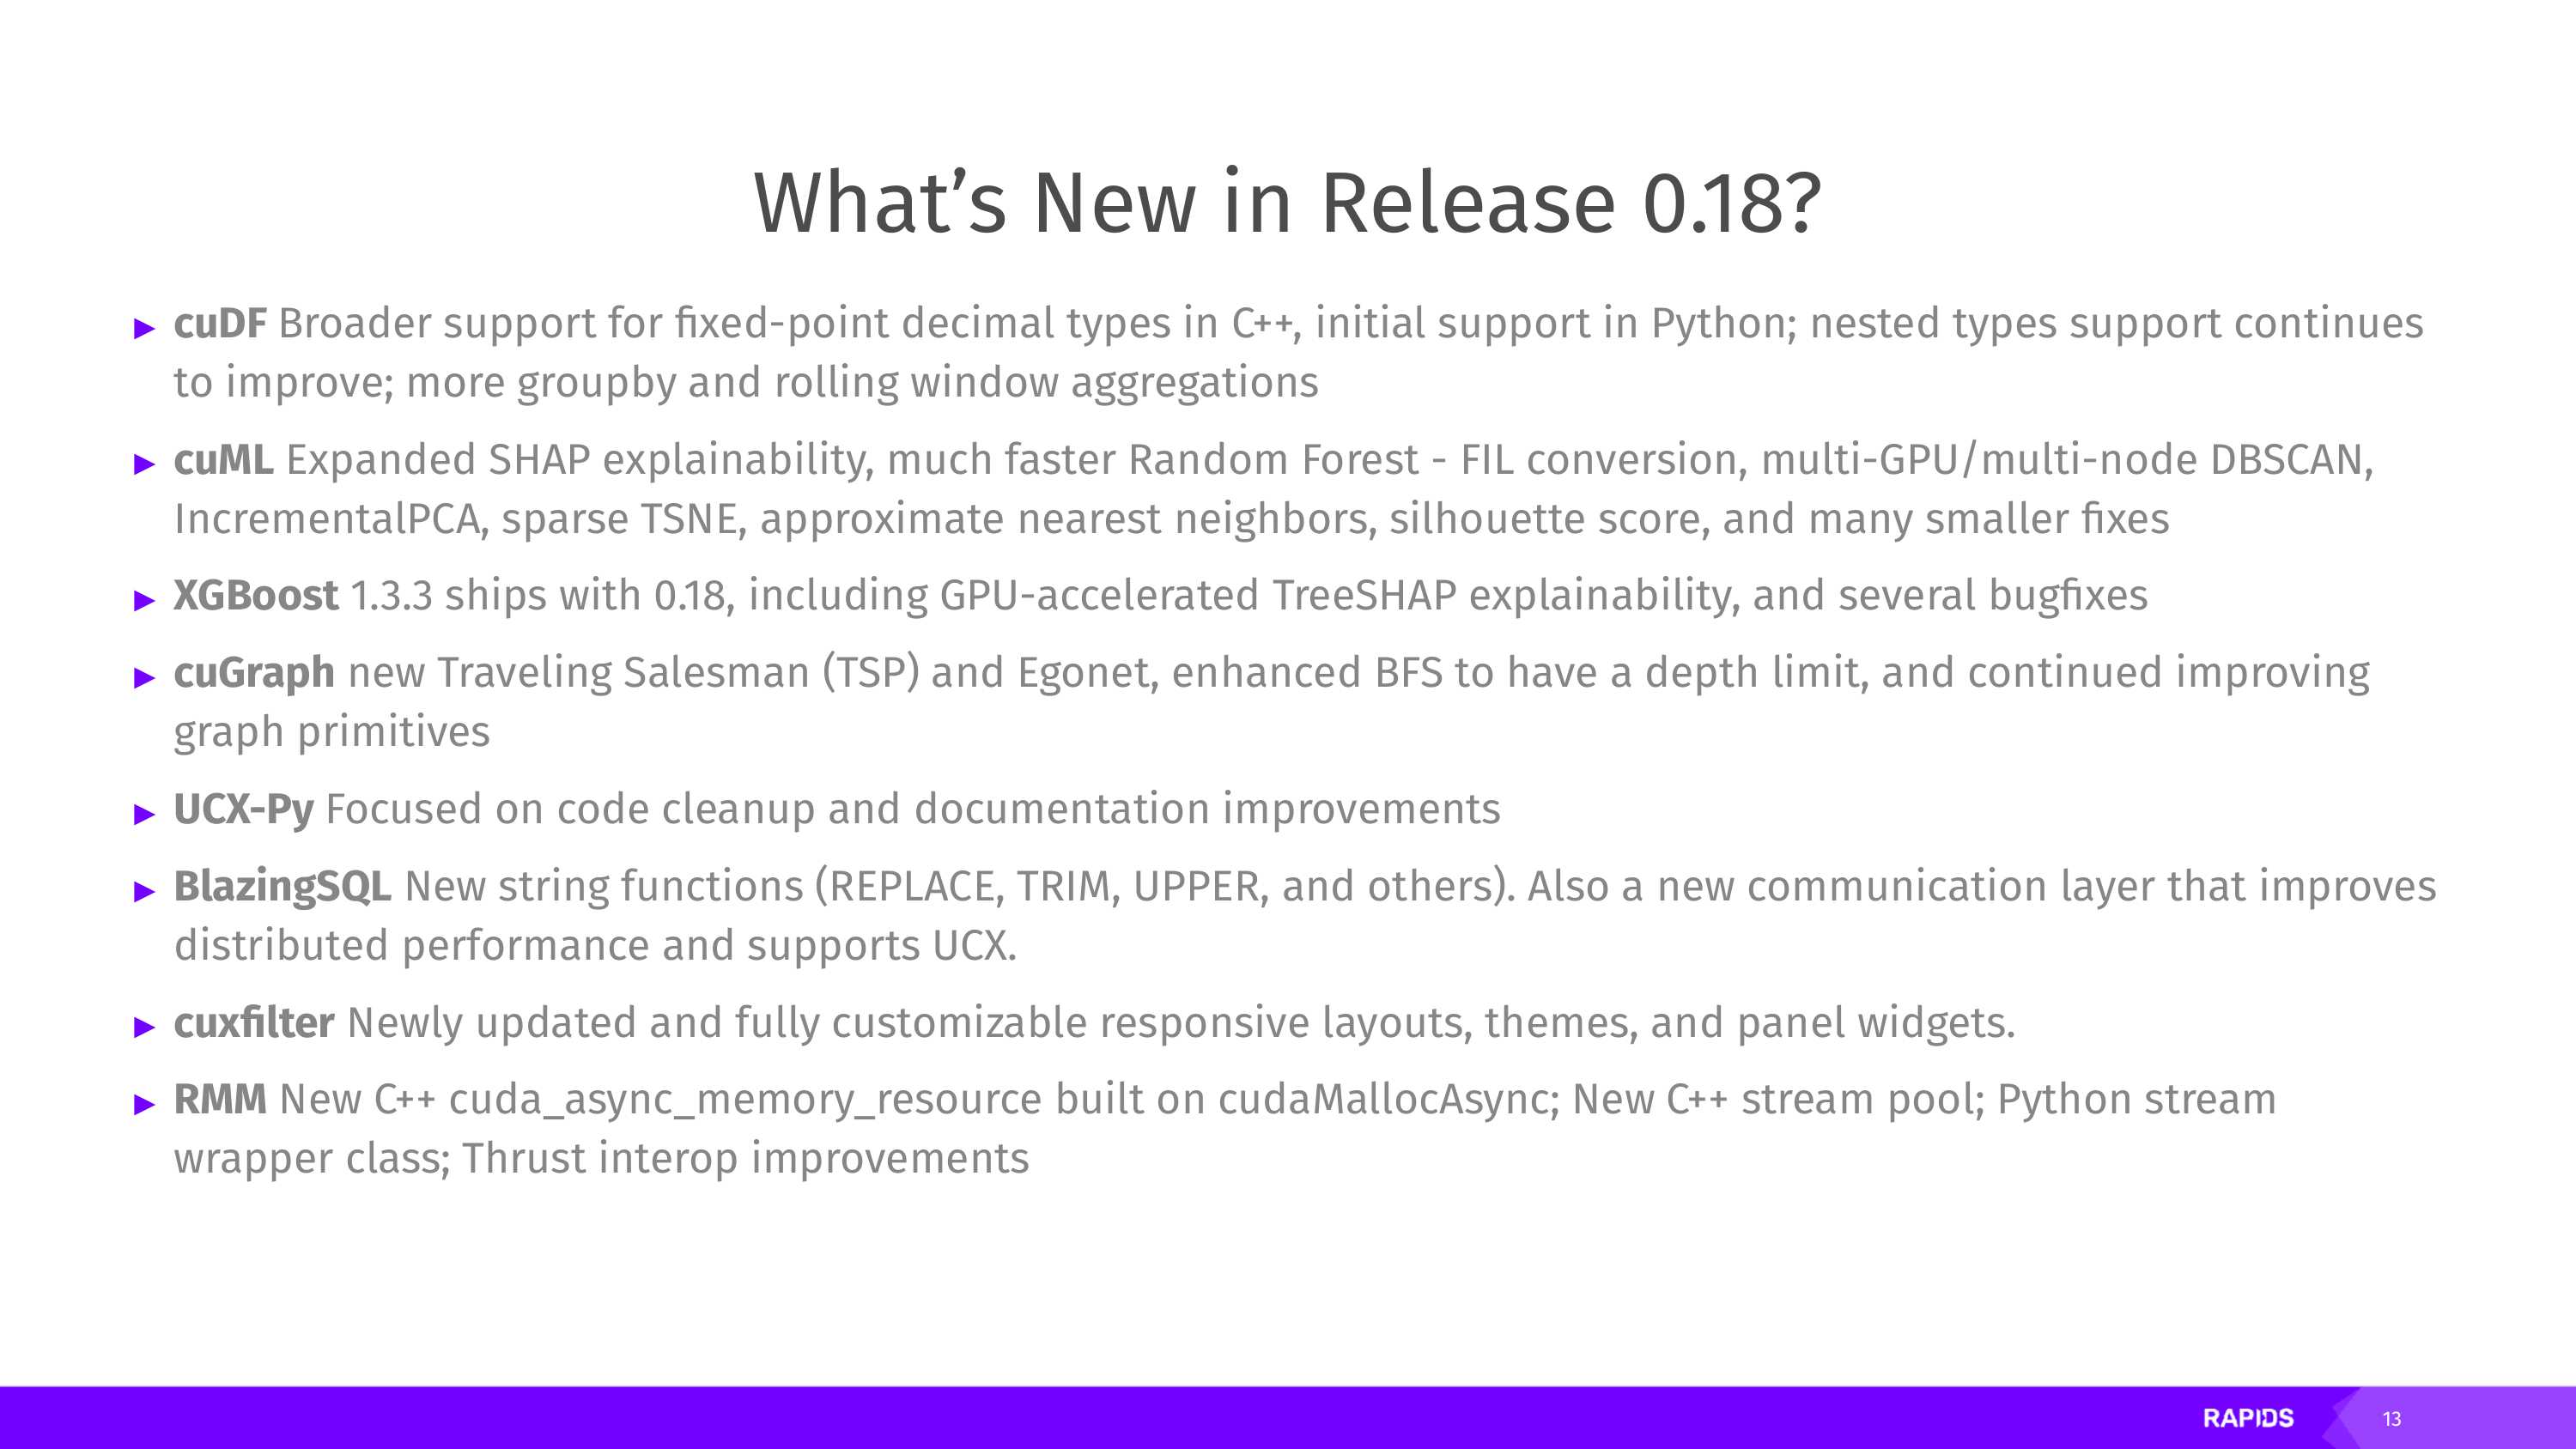

# What’s New in Release 0.18?
cuDF Broader support for fixed-point decimal types in C++, initial support in Python; nested types support continues to improve; more groupby and rolling window aggregations
cuML Expanded SHAP explainability, much faster Random Forest - FIL conversion, multi-GPU/multi-node DBSCAN, IncrementalPCA, sparse TSNE, approximate nearest neighbors, silhouette score, and many smaller fixes
XGBoost 1.3.3 ships with 0.18, including GPU-accelerated TreeSHAP explainability, and several bugfixes
cuGraph new Traveling Salesman (TSP) and Egonet, enhanced BFS to have a depth limit, and continued improving graph primitives
UCX-Py Focused on code cleanup and documentation improvements
BlazingSQL New string functions (REPLACE, TRIM, UPPER, and others). Also a new communication layer that improves distributed performance and supports UCX.
cuxfilter Newly updated and fully customizable responsive layouts, themes, and panel widgets.
RMM New C++ cuda_async_memory_resource built on cudaMallocAsync; New C++ stream pool; Python stream wrapper class; Thrust interop improvements